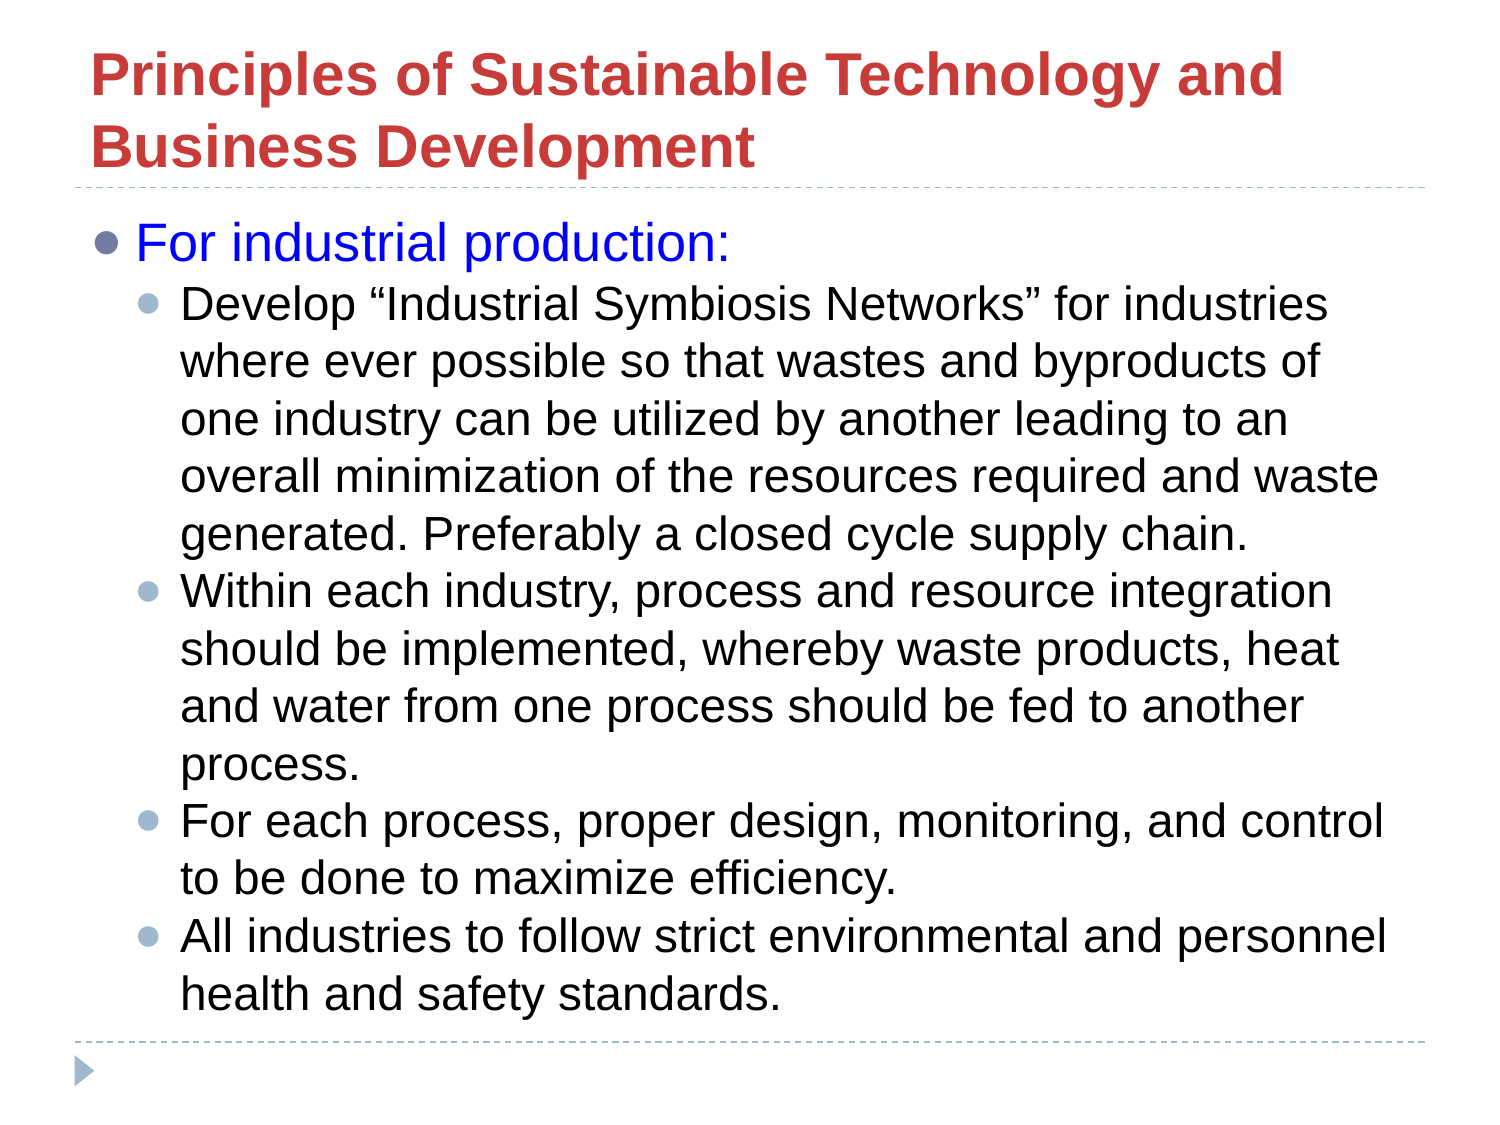

# Principles of Sustainable Technology and Business Development
For industrial production:
Develop “Industrial Symbiosis Networks” for industries where ever possible so that wastes and byproducts of one industry can be utilized by another leading to an overall minimization of the resources required and waste generated. Preferably a closed cycle supply chain.
Within each industry, process and resource integration should be implemented, whereby waste products, heat and water from one process should be fed to another process.
For each process, proper design, monitoring, and control to be done to maximize efficiency.
All industries to follow strict environmental and personnel health and safety standards.